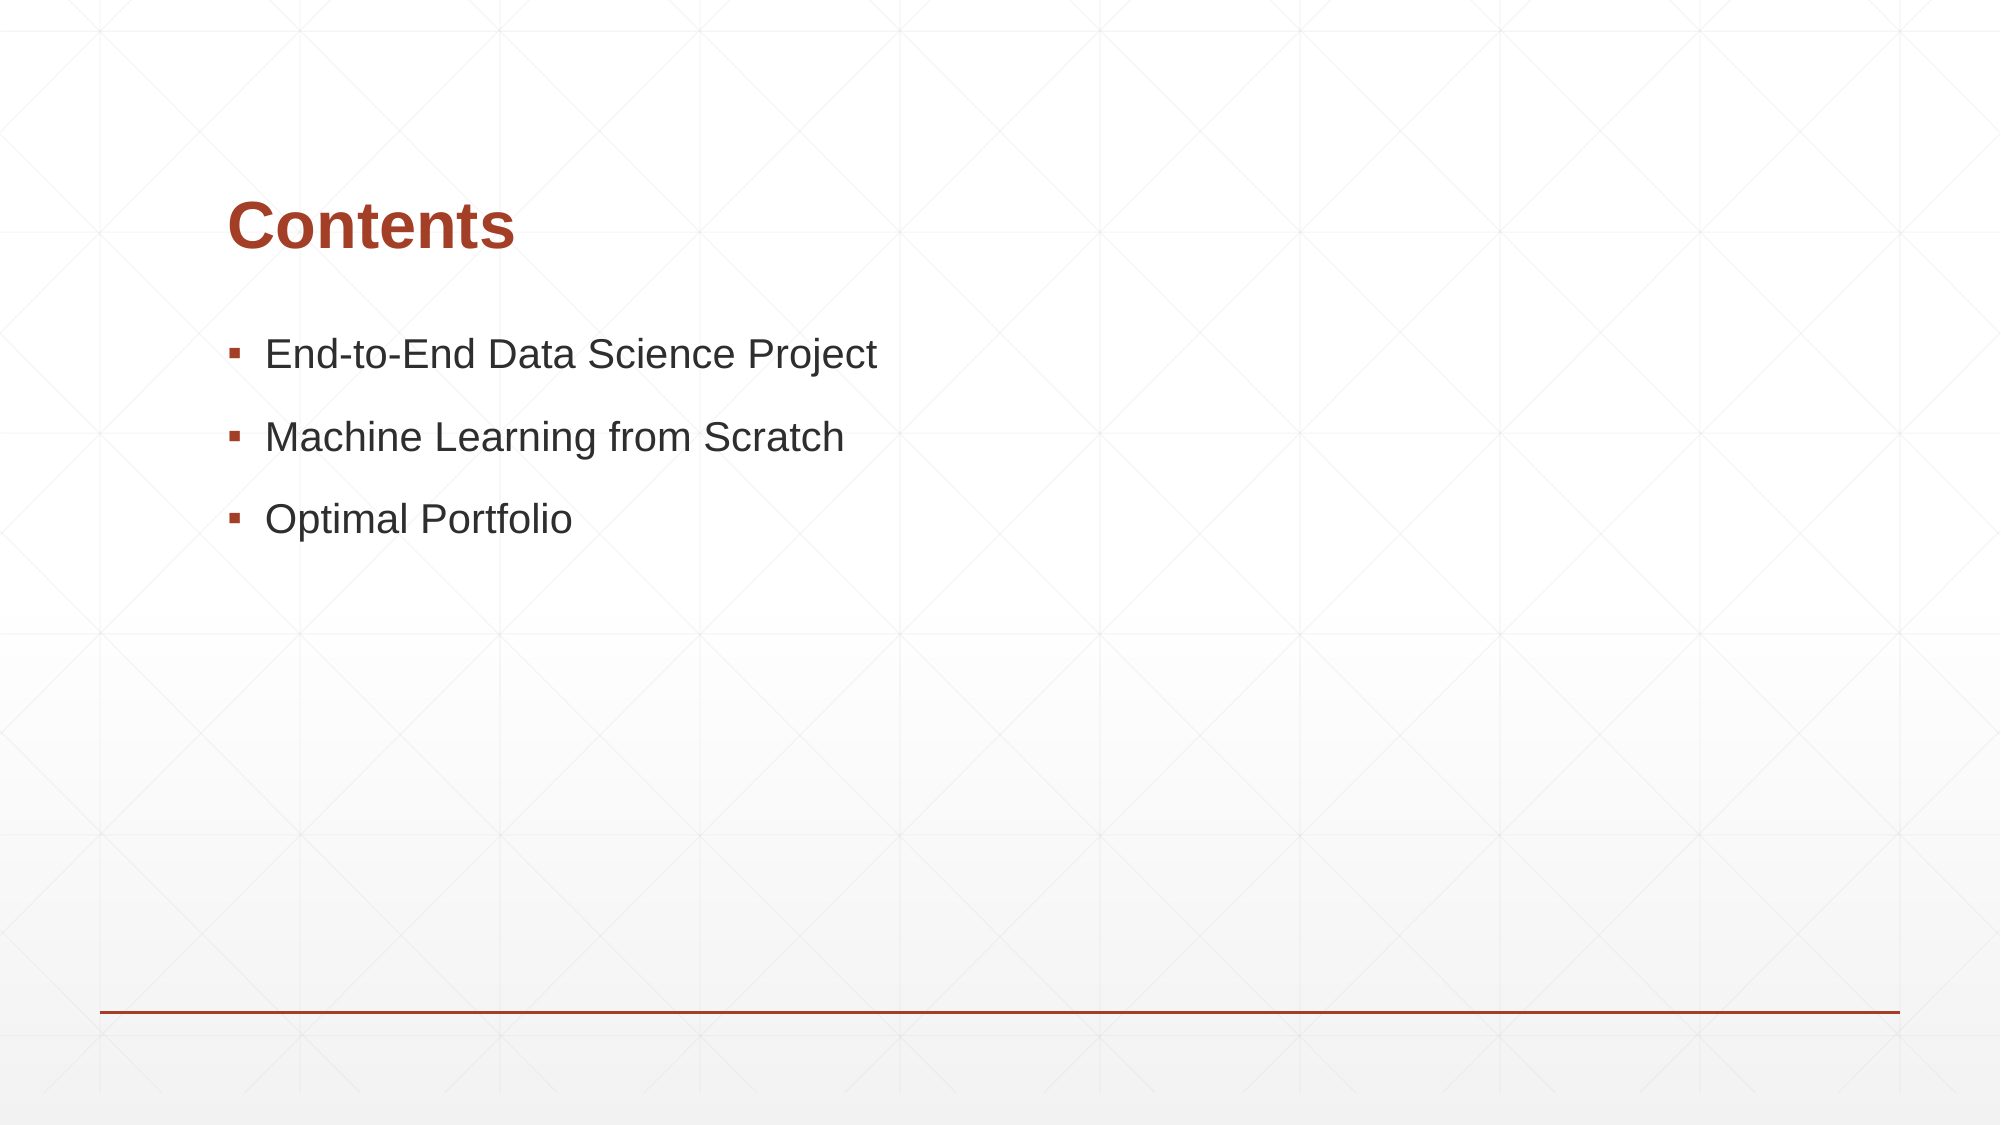

# Contents
End-to-End Data Science Project
Machine Learning from Scratch
Optimal Portfolio